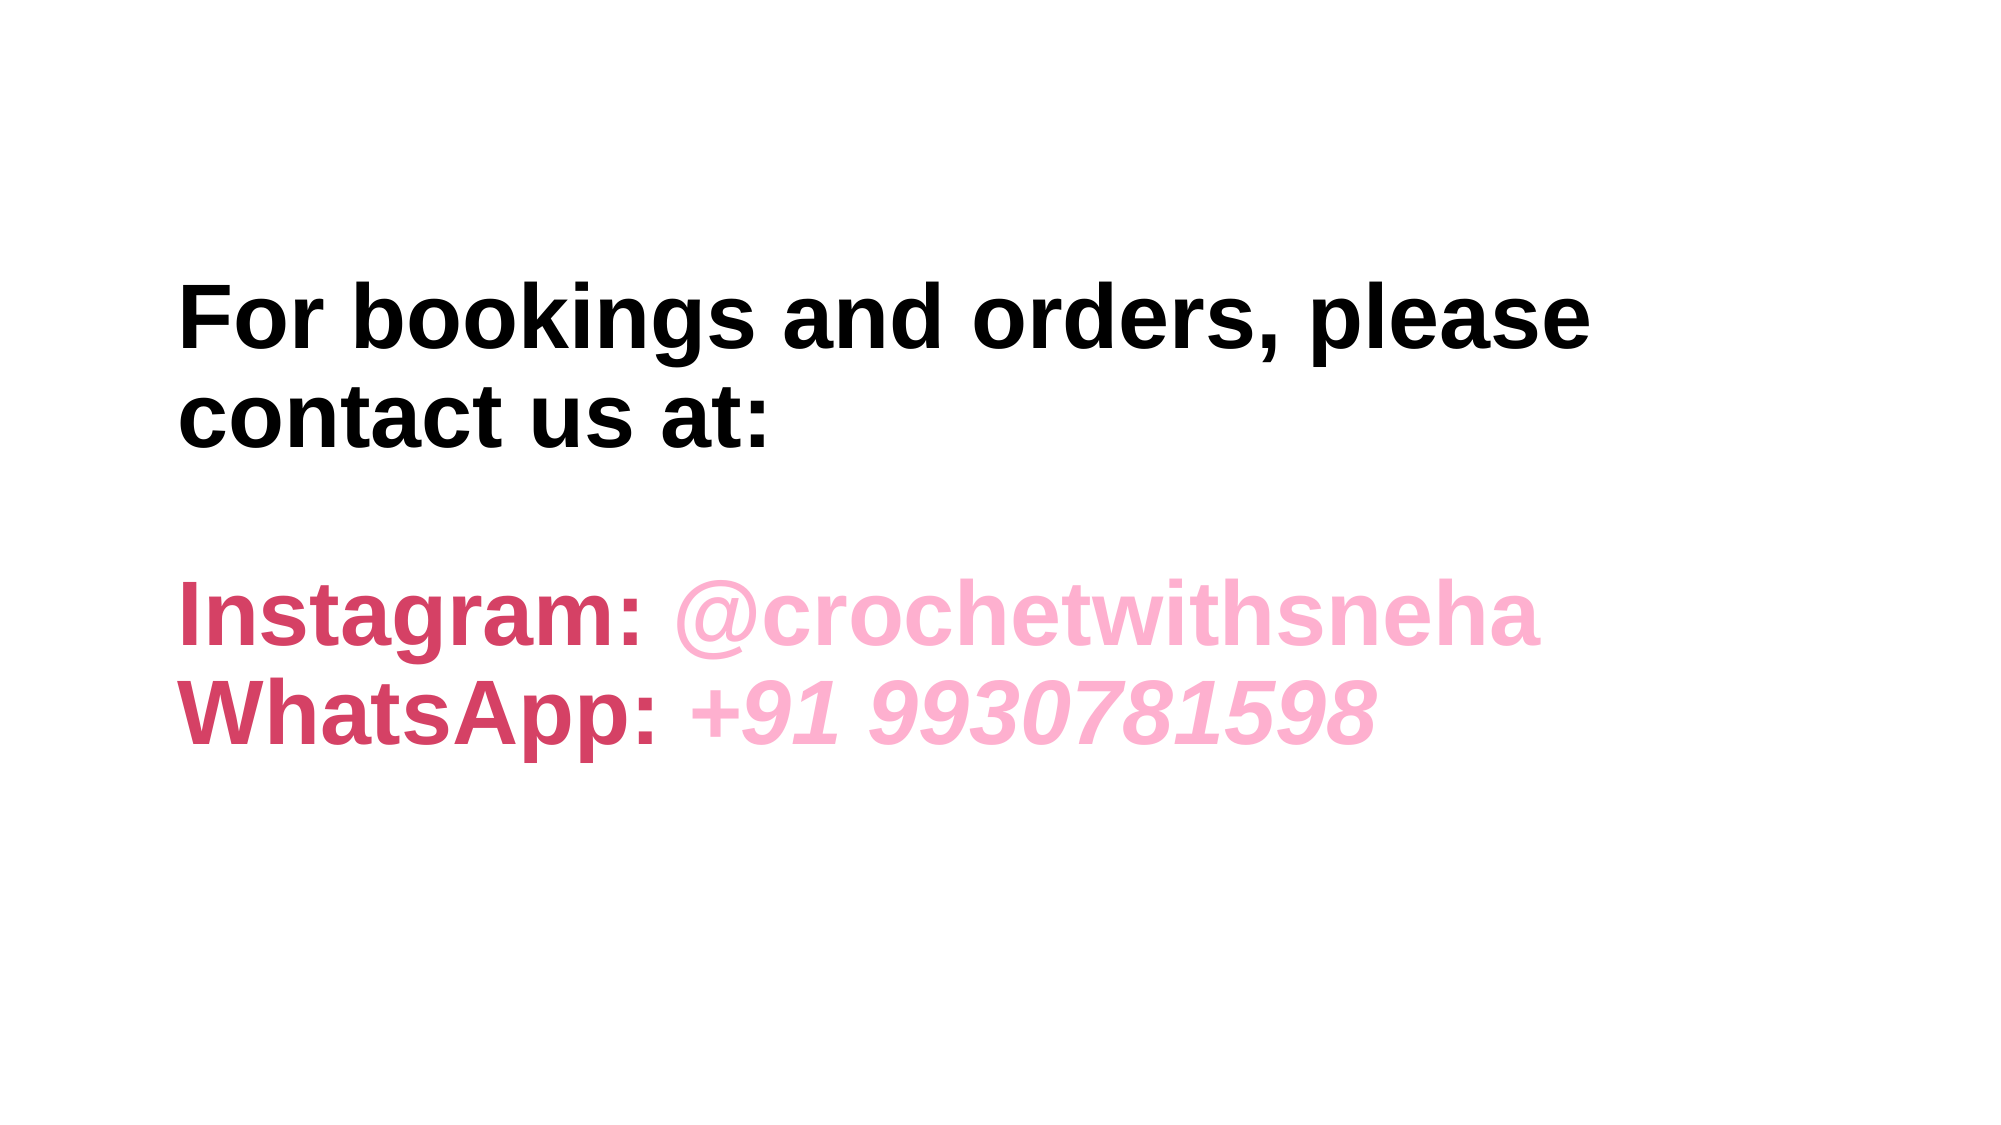

# For bookings and orders, please contact us at: Instagram: @crochetwithsneha WhatsApp: +91 9930781598